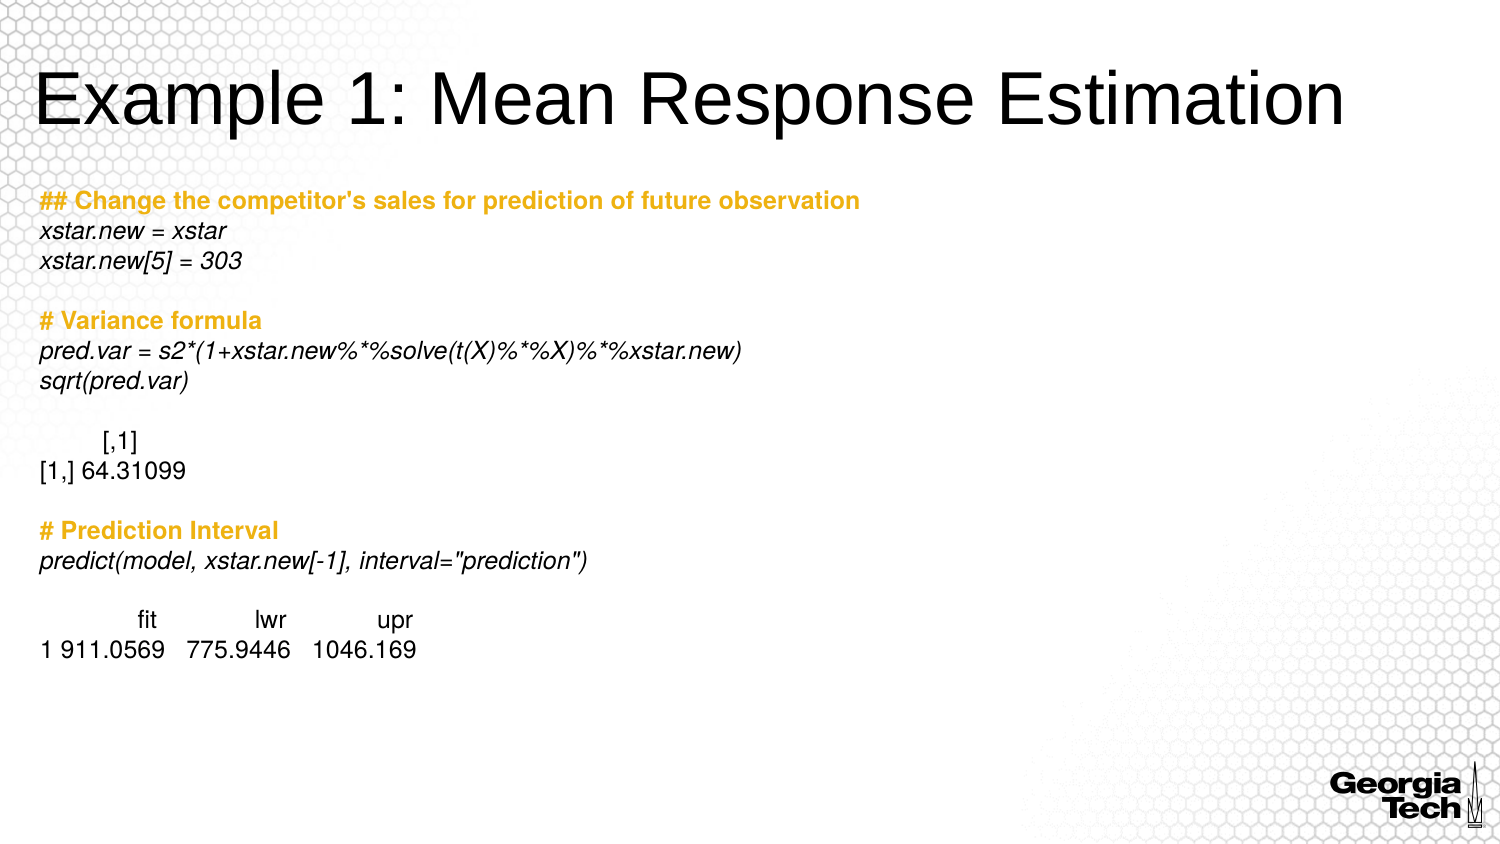

Example 1: Mean Response Estimation
## Change the competitor's sales for prediction of future observation
xstar.new = xstar
xstar.new[5] = 303

# Variance formula
pred.var = s2*(1+xstar.new%*%solve(t(X)%*%X)%*%xstar.new) sqrt(pred.var)

         [,1]
[1,] 64.31099

# Prediction Interval
predict(model, xstar.new[-1], interval="prediction")

              fit              lwr             upr
1 911.0569   775.9446   1046.169